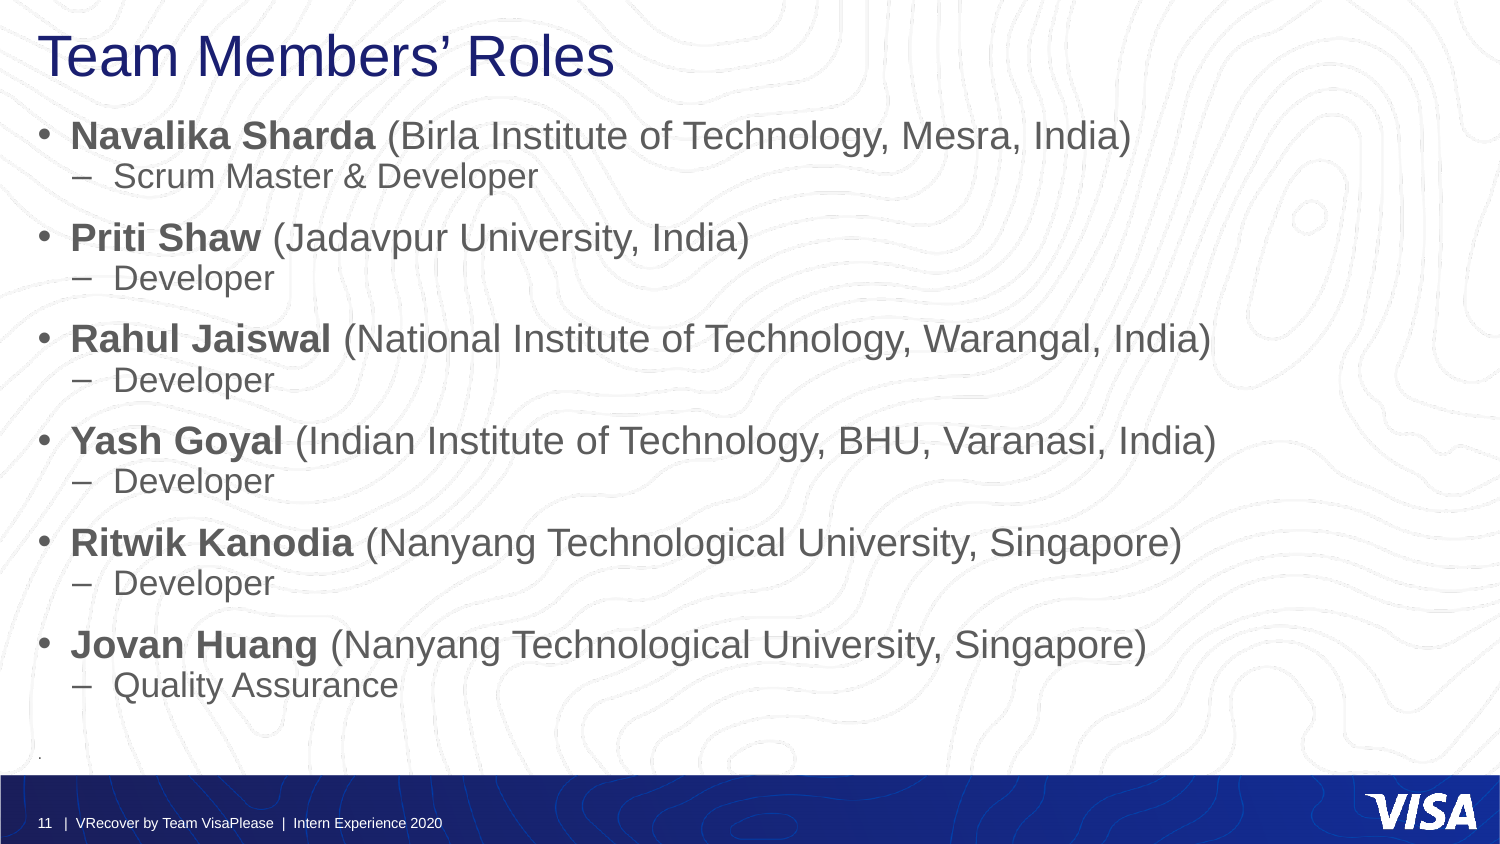

# Team Members’ Roles
Navalika Sharda (Birla Institute of Technology, Mesra, India)
Scrum Master & Developer
Priti Shaw (Jadavpur University, India)
Developer
Rahul Jaiswal (National Institute of Technology, Warangal, India)
Developer
Yash Goyal (Indian Institute of Technology, BHU, Varanasi, India)
Developer
Ritwik Kanodia (Nanyang Technological University, Singapore)
Developer
Jovan Huang (Nanyang Technological University, Singapore)
Quality Assurance
.